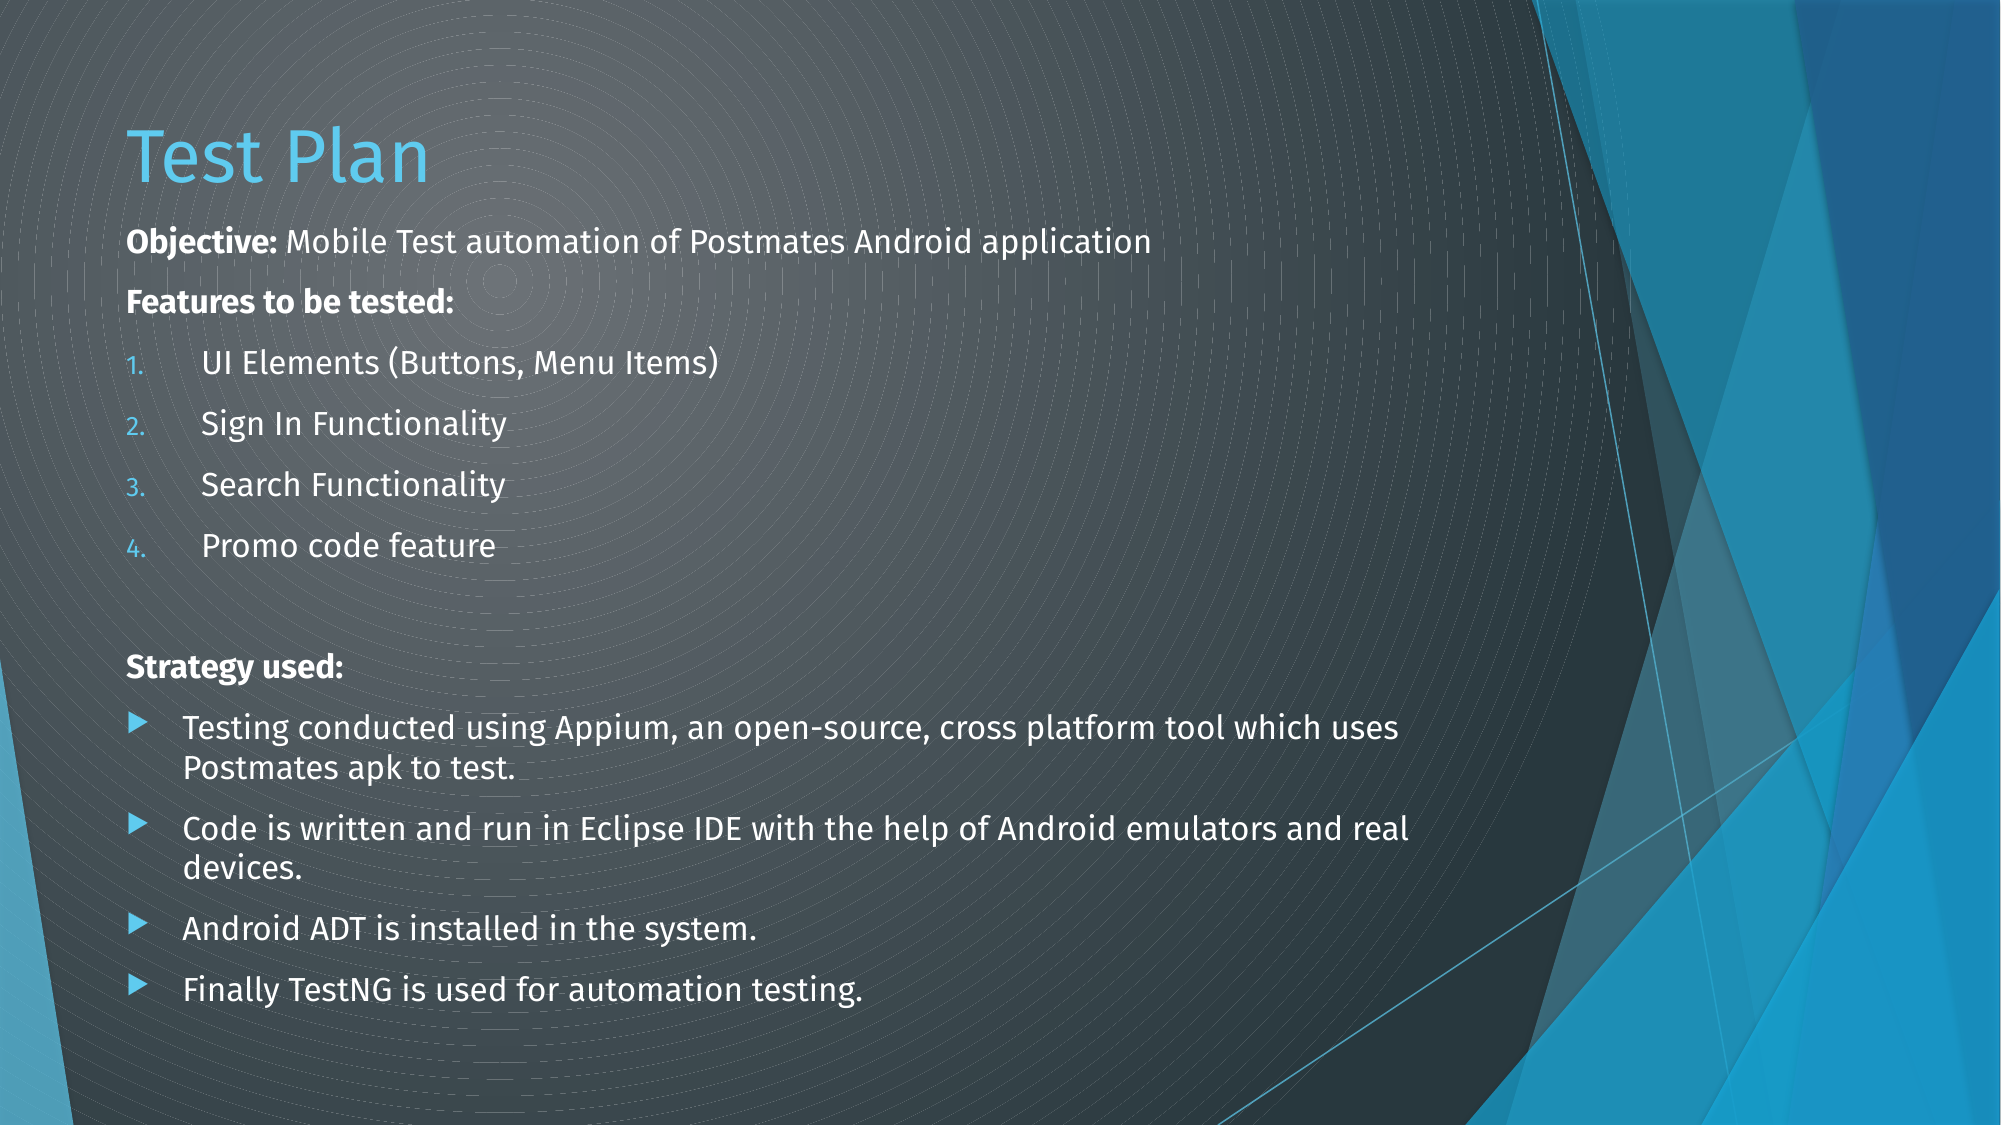

# Test Plan
Objective: Mobile Test automation of Postmates Android application
Features to be tested:
UI Elements (Buttons, Menu Items)
Sign In Functionality
Search Functionality
Promo code feature

Strategy used:
Testing conducted using Appium, an open-source, cross platform tool which uses Postmates apk to test.
Code is written and run in Eclipse IDE with the help of Android emulators and real devices.
Android ADT is installed in the system.
Finally TestNG is used for automation testing.